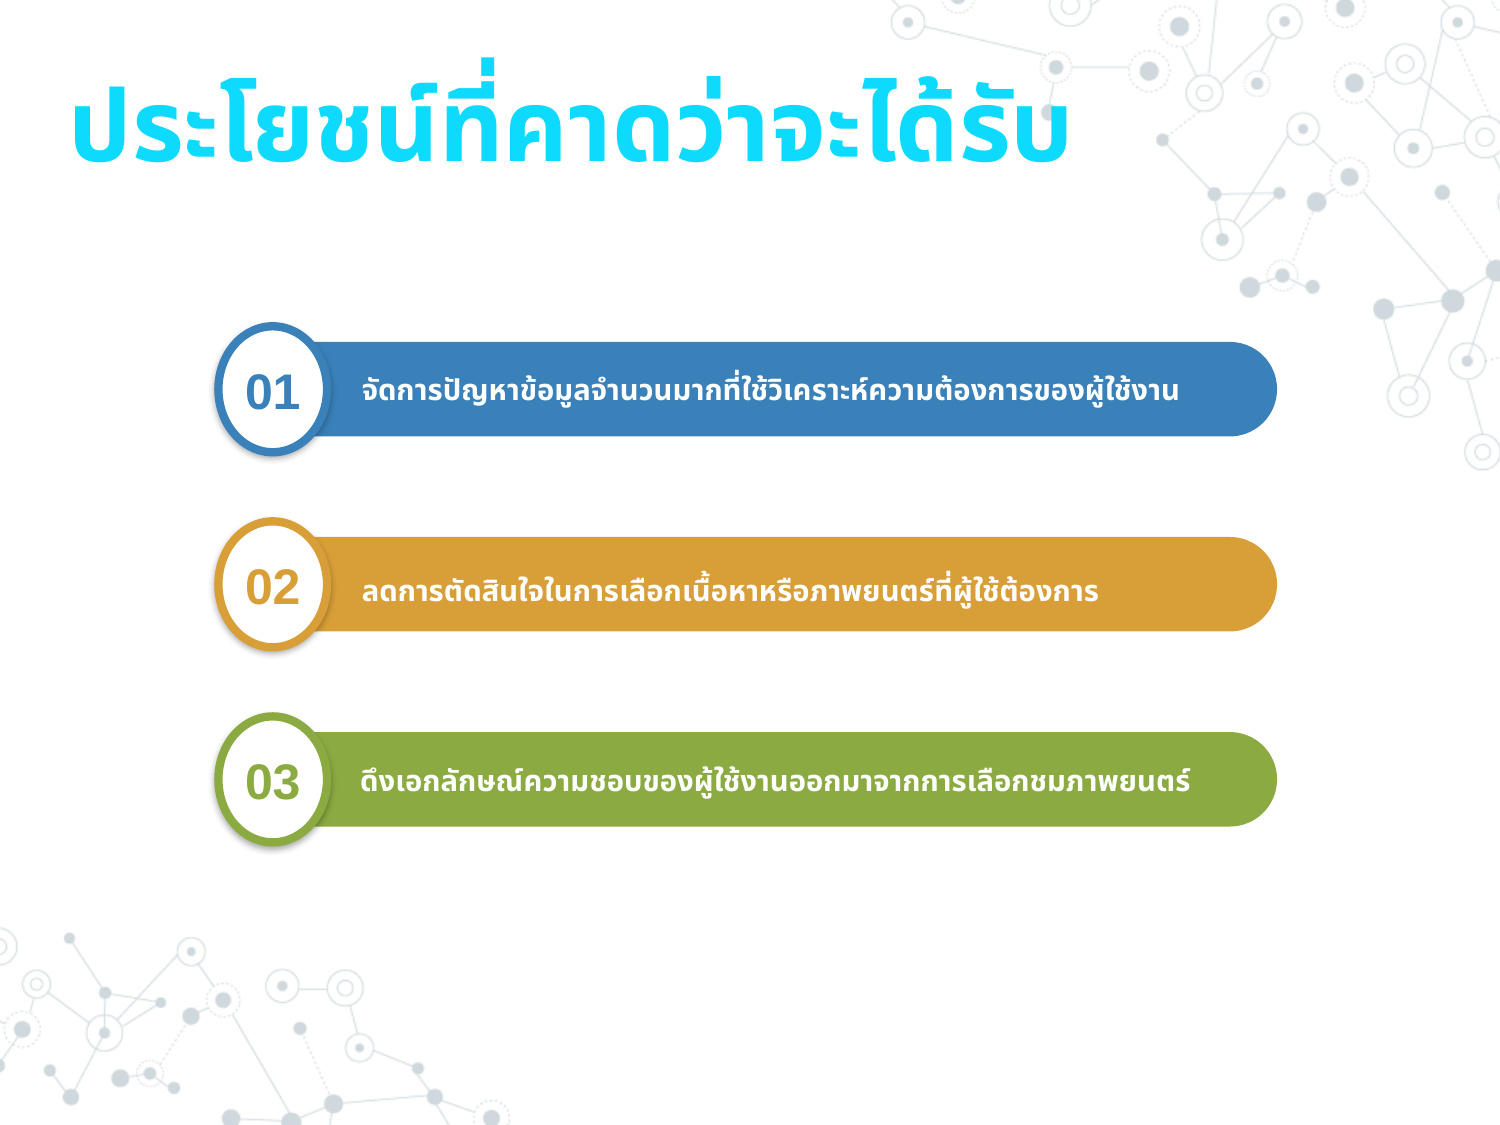

# ประโยชน์ที่คาดว่าจะได้รับ

จัดการปัญหาข้อมูลจำนวนมากที่ใช้วิเคราะห์ความต้องการของผู้ใช้งาน
01

ลดการตัดสินใจในการเลือกเนื้อหาหรือภาพยนตร์ที่ผู้ใช้ต้องการ
02

ดึงเอกลักษณ์ความชอบของผู้ใช้งานออกมาจากการเลือกชมภาพยนตร์
03